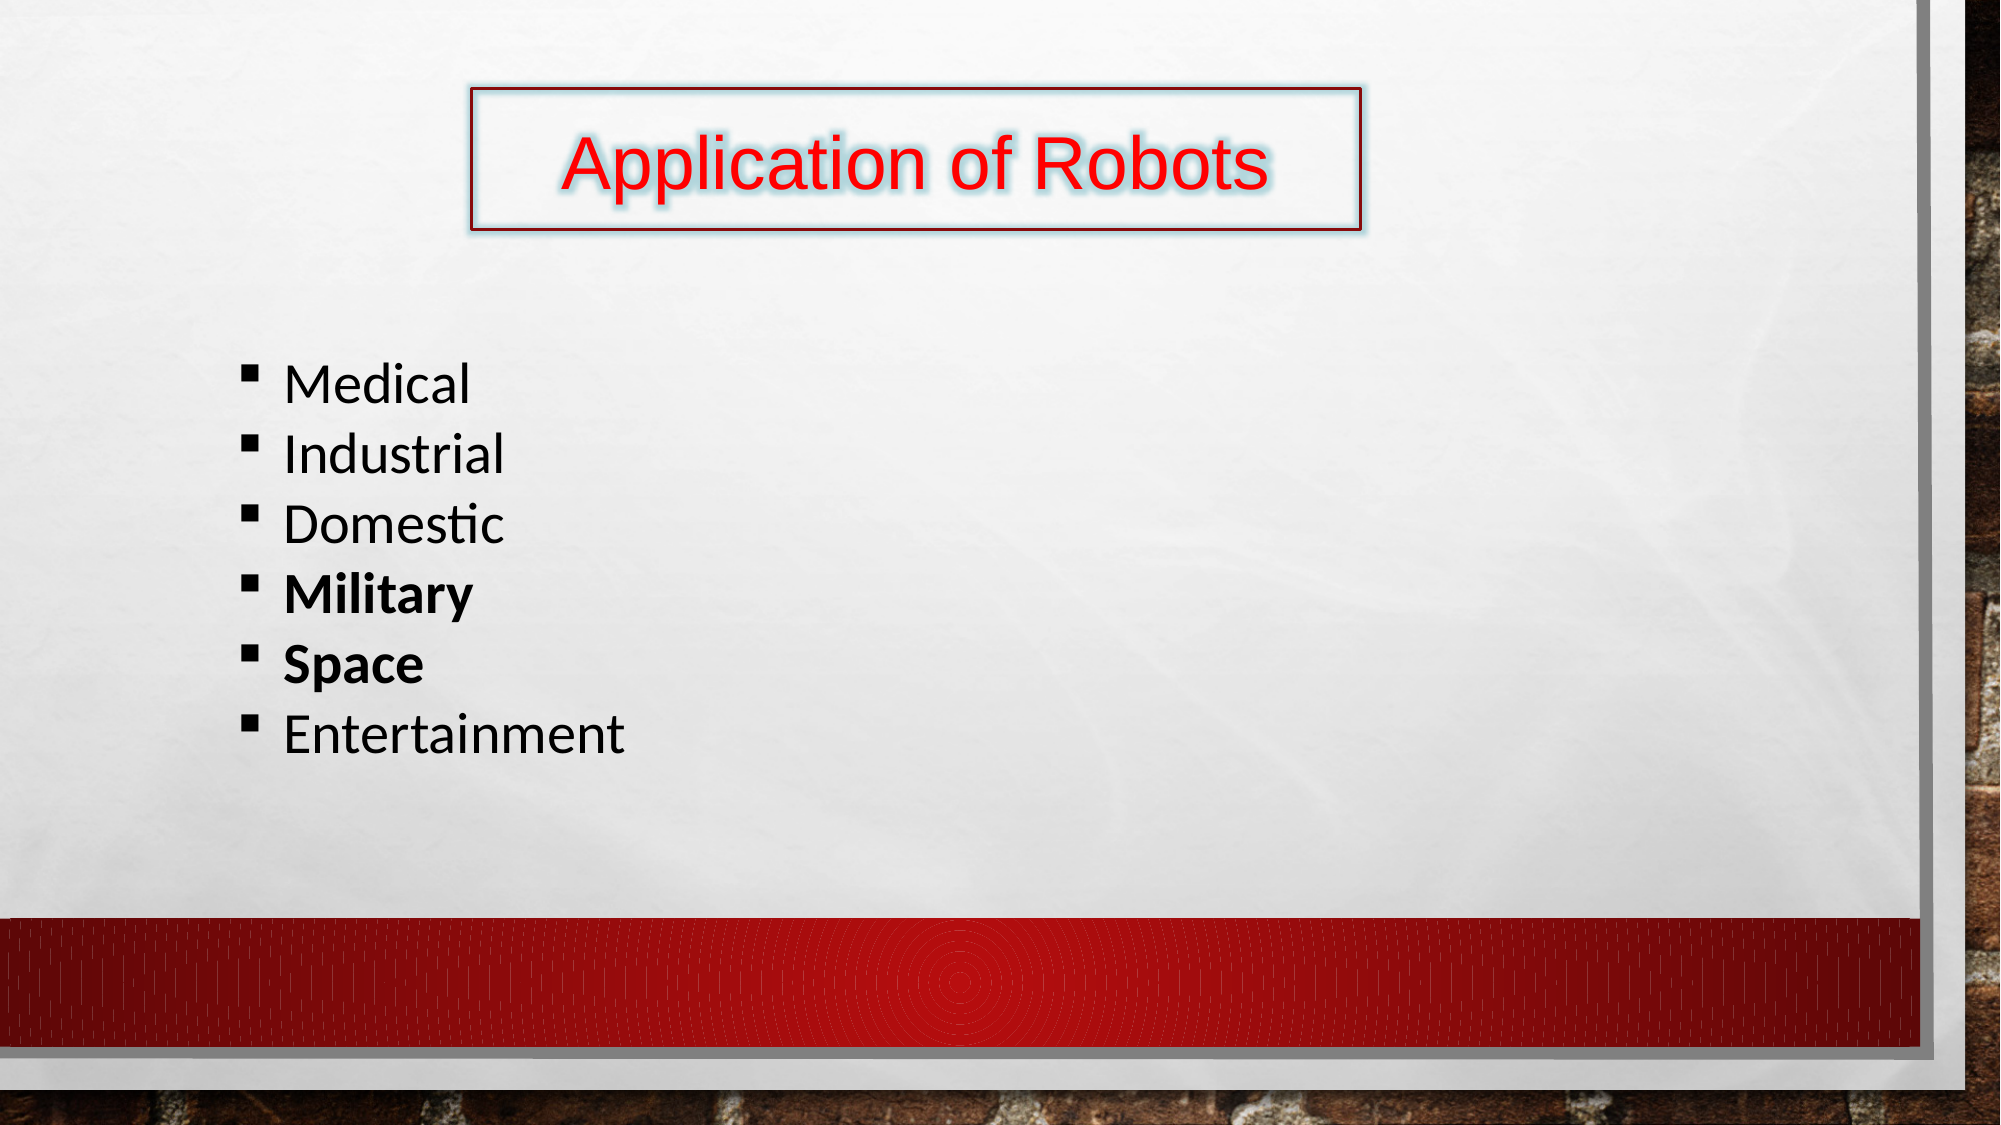

Application of Robots
Medical
Industrial
Domestic
Military
Space
Entertainment